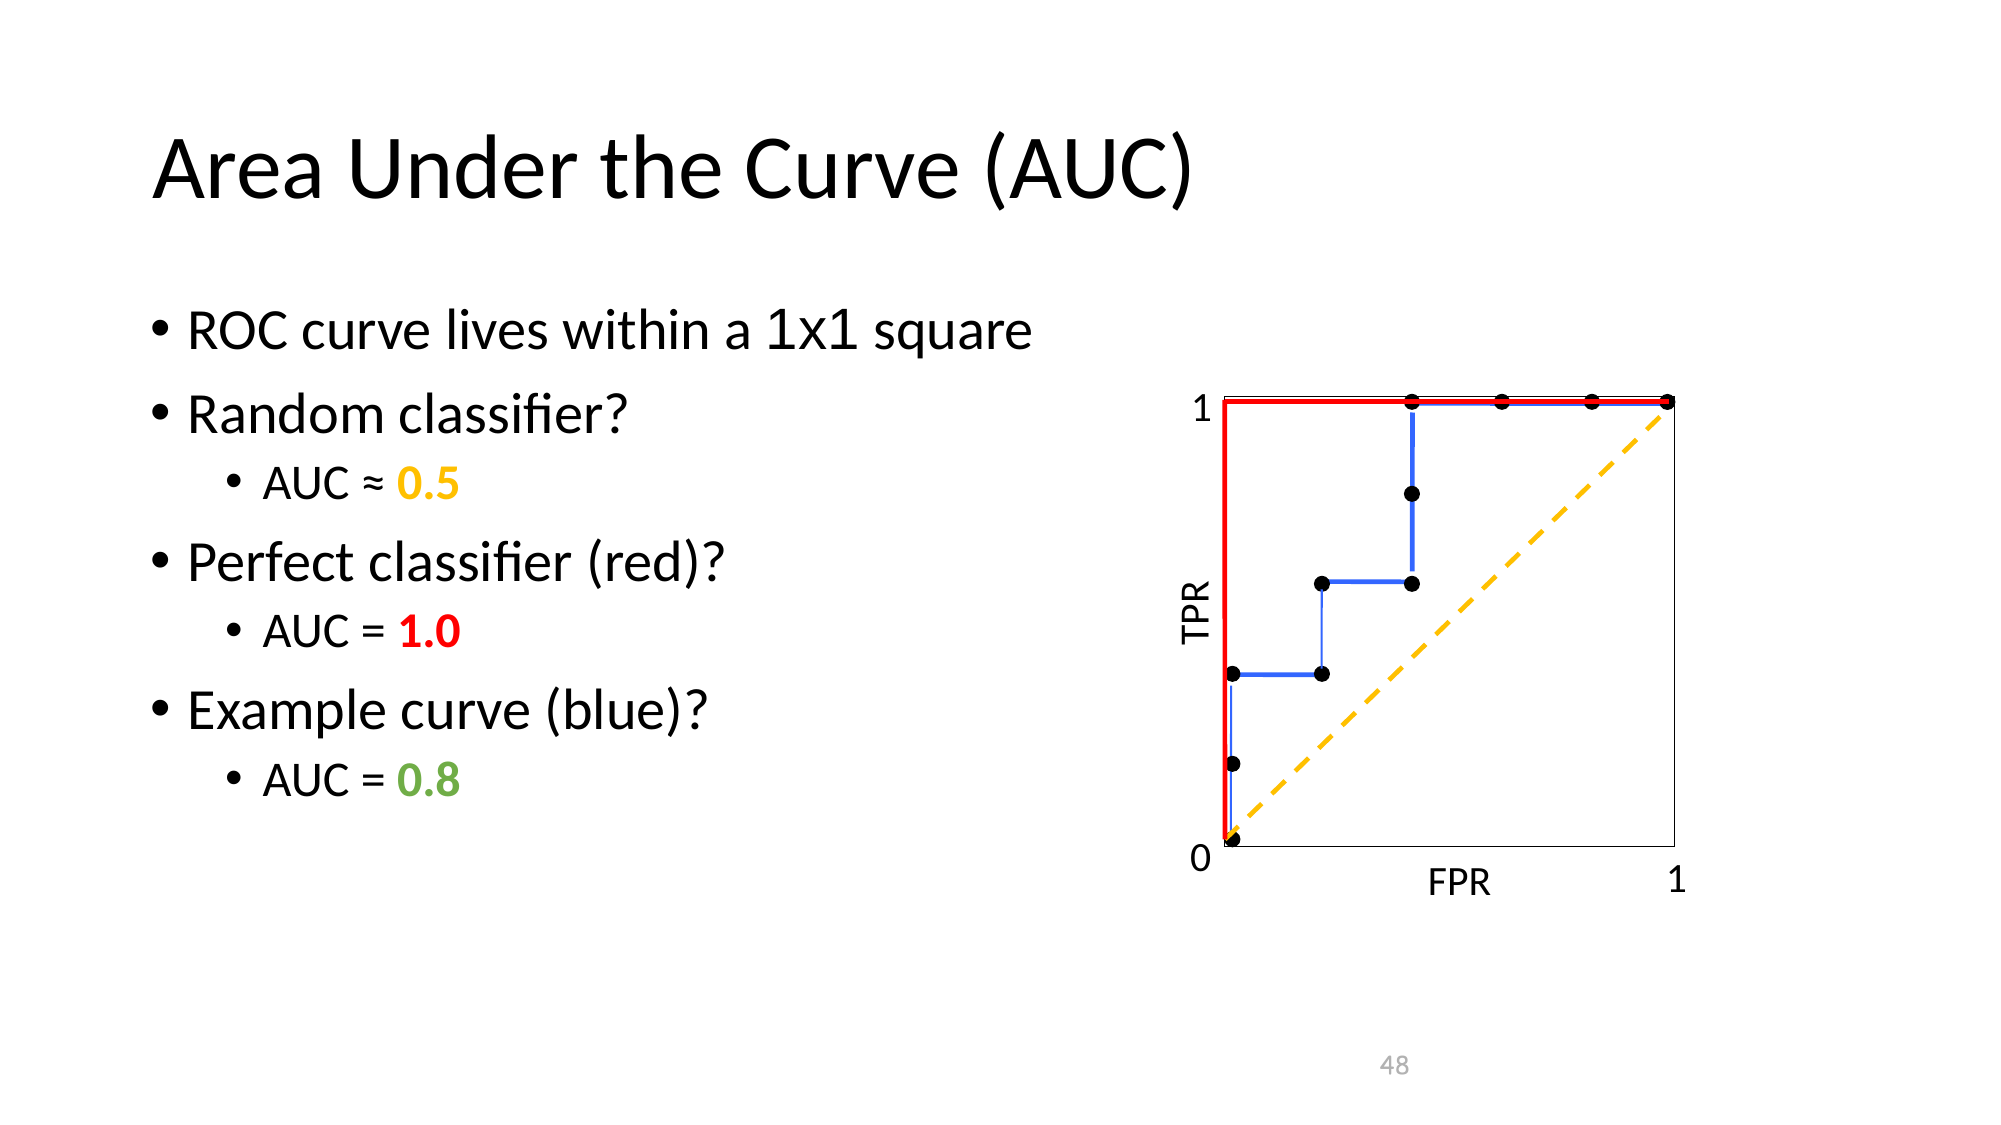

# Area Under the Curve (AUC)
ROC curve lives within a 1x1 square
Random classifier?
AUC ≈ 0.5
Perfect classifier (red)?
AUC = 1.0
Example curve (blue)?
AUC = 0.8
1

TPR

0

1
FPR
48